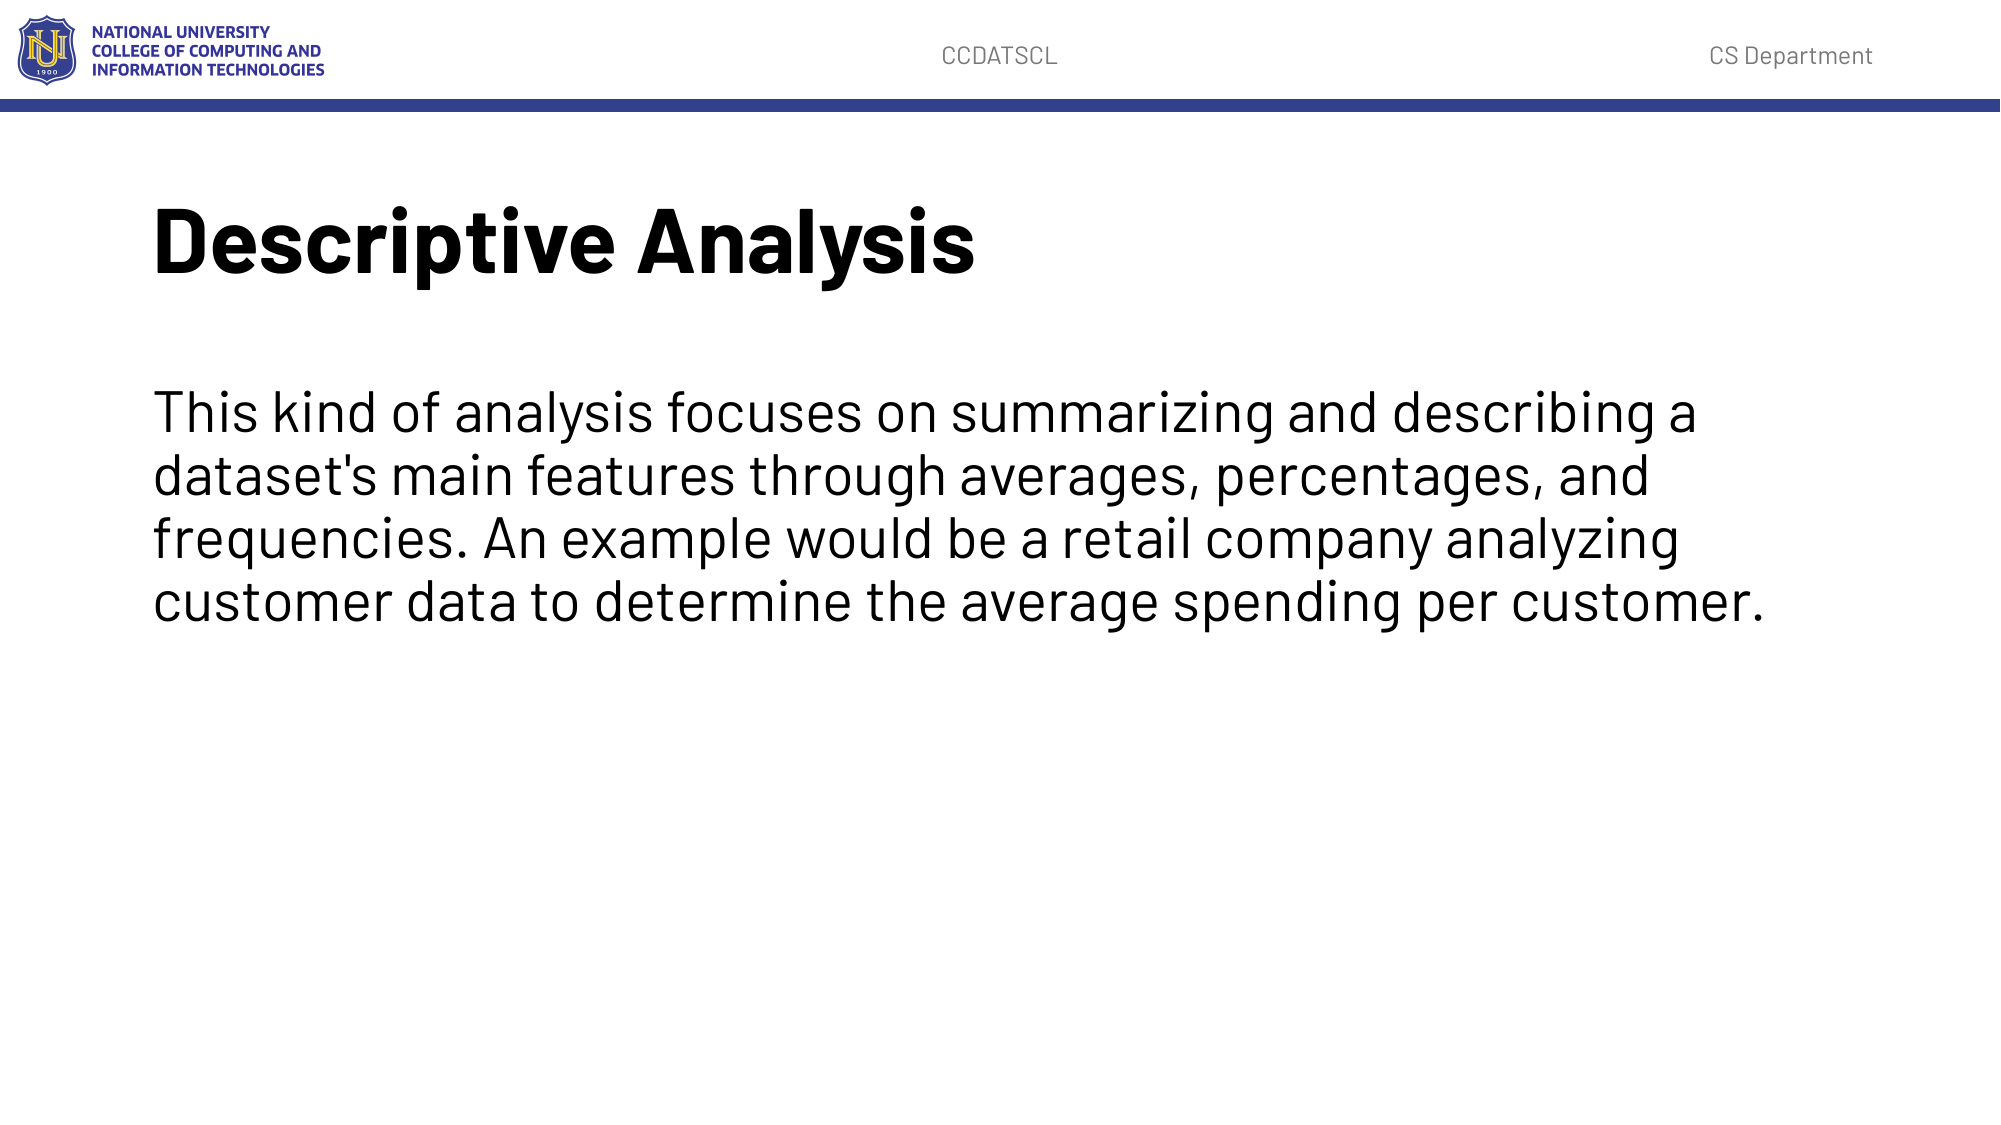

# Descriptive Analysis
This kind of analysis focuses on summarizing and describing a dataset's main features through averages, percentages, and frequencies. An example would be a retail company analyzing customer data to determine the average spending per customer.